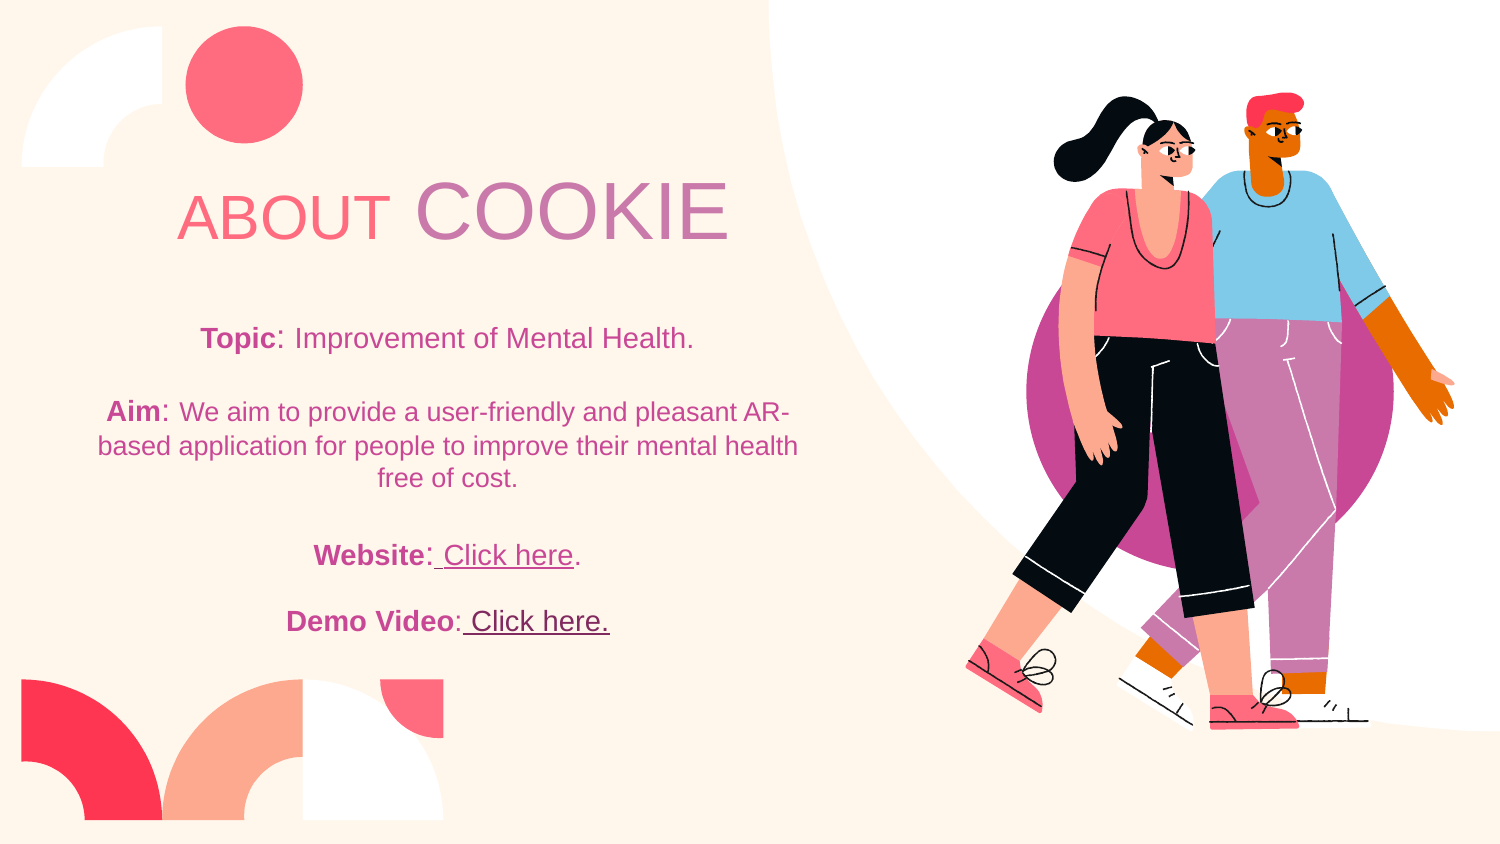

# ABOUT COOKIE

Topic: Improvement of Mental Health.
Aim: We aim to provide a user-friendly and pleasant AR-based application for people to improve their mental health free of cost.
Website: Click here.
Demo Video: Click here.